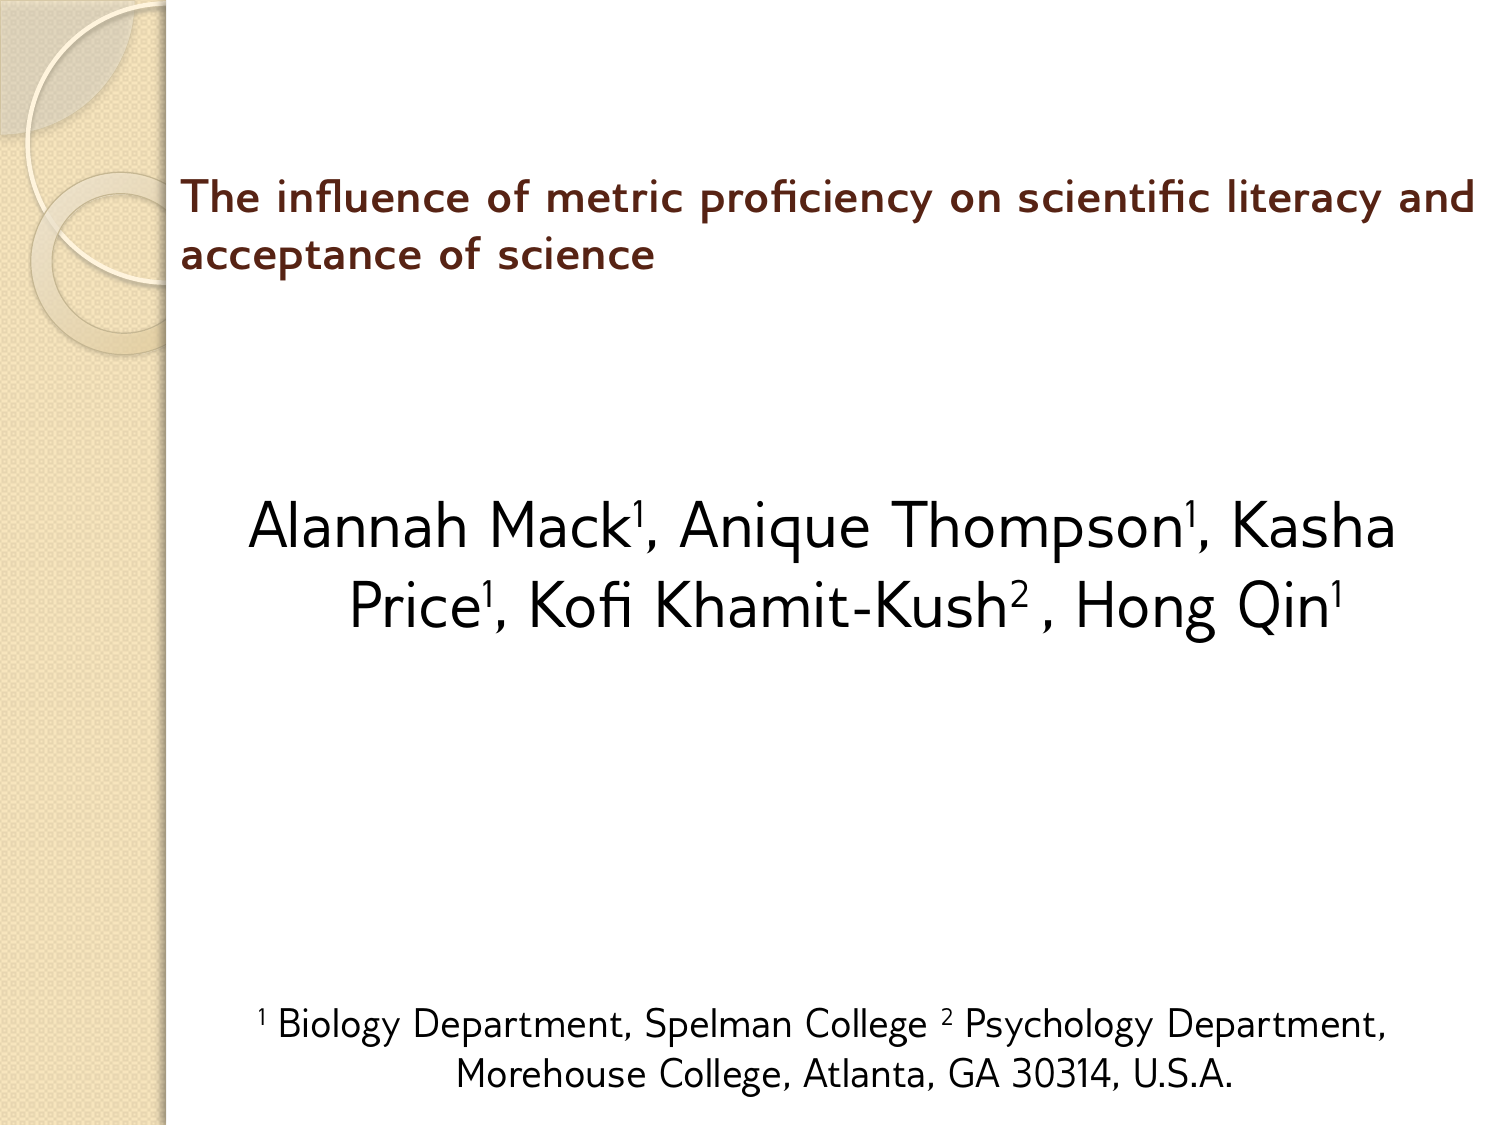

# The influence of metric proficiency on scientific literacy and acceptance of science

Alannah Mack1, Anique Thompson1, Kasha Price1, Kofi Khamit-Kush2 , Hong Qin1

1 Biology Department, Spelman College 2 Psychology Department, Morehouse College, Atlanta, GA 30314, U.S.A.